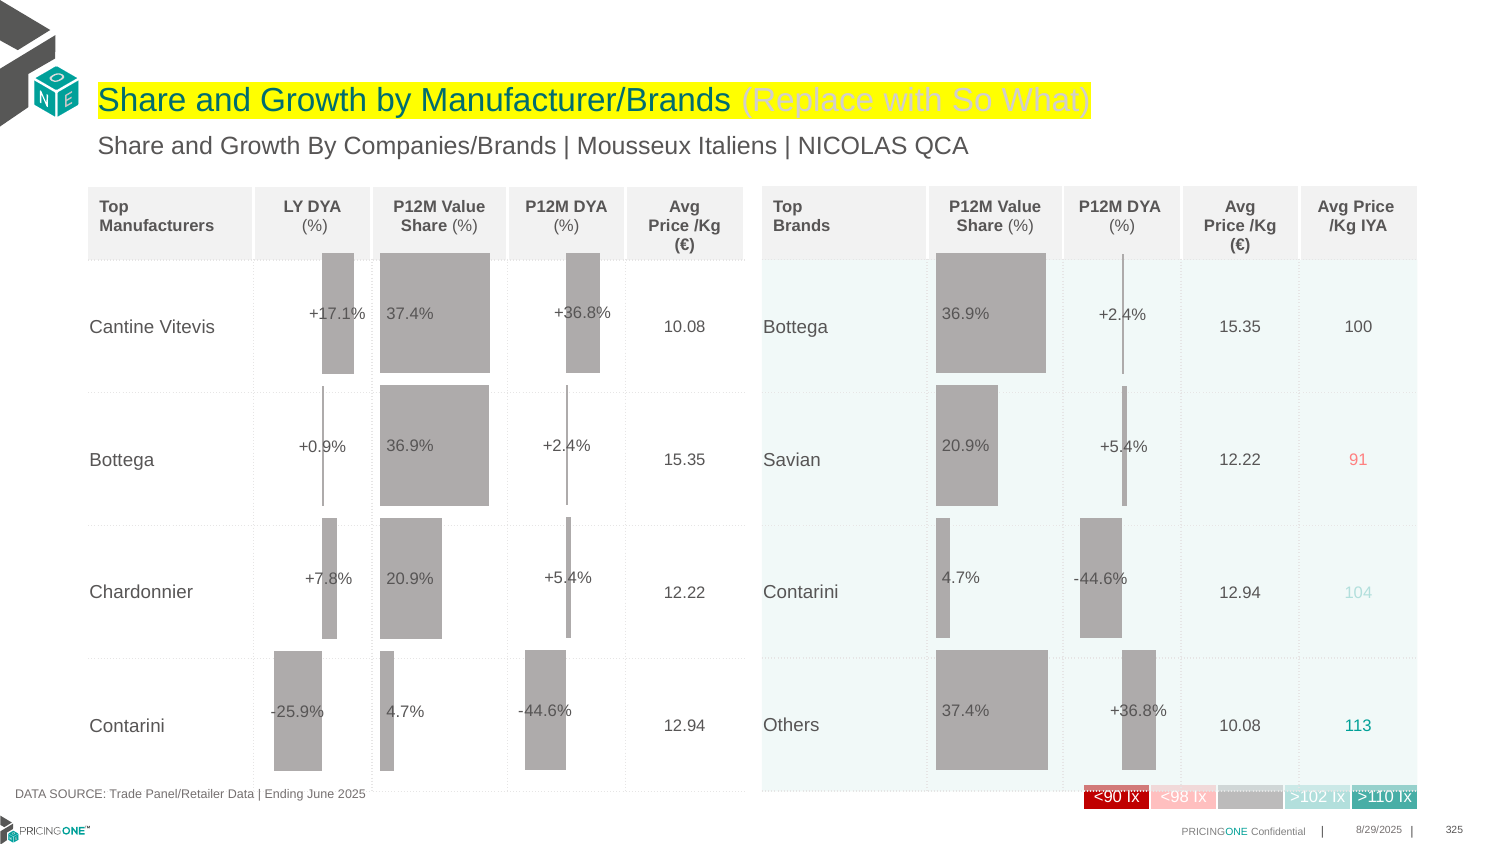

# Share and Growth by Manufacturer/Brands (Replace with So What)

Share and Growth By Companies/Brands | Mousseux Italiens | NICOLAS QCA
| Top Brands | P12M Value Share (%) | P12M DYA (%) | Avg Price /Kg (€) | Avg Price /Kg IYA |
| --- | --- | --- | --- | --- |
| Bottega |  |  | 15.35 | 100 |
| Savian |  |  | 12.22 | 91 |
| Contarini |  |  | 12.94 | 104 |
| Others |  |  | 10.08 | 113 |
| Top Manufacturers | LY DYA (%) | P12M Value Share (%) | P12M DYA (%) | Avg Price /Kg (€) |
| --- | --- | --- | --- | --- |
| Cantine Vitevis |  |  |  | 10.08 |
| Bottega |  |  |  | 15.35 |
| Chardonnier |  |  |  | 12.22 |
| Contarini |  |  |  | 12.94 |

### Chart

| Category | Share DYA P12M |
|---|---|
| None | 0.36795468954369487 |

### Chart

| Category | Value Share P12M |
|---|---|
| None | 0.37414246329422324 |

### Chart

| Category | Share DYA LY |
|---|---|
| None | 0.17148839363008597 |

### Chart

| Category | Value Share |
|---|---|
| None | 0.36945139022461587 |

### Chart

| Category | Share DYA |
|---|---|
| None | 0.0235746240559091 |
DATA SOURCE: Trade Panel/Retailer Data | Ending June 2025
| <90 Ix | <98 Ix |  | >102 Ix | >110 Ix |
| --- | --- | --- | --- | --- |

8/29/2025
325